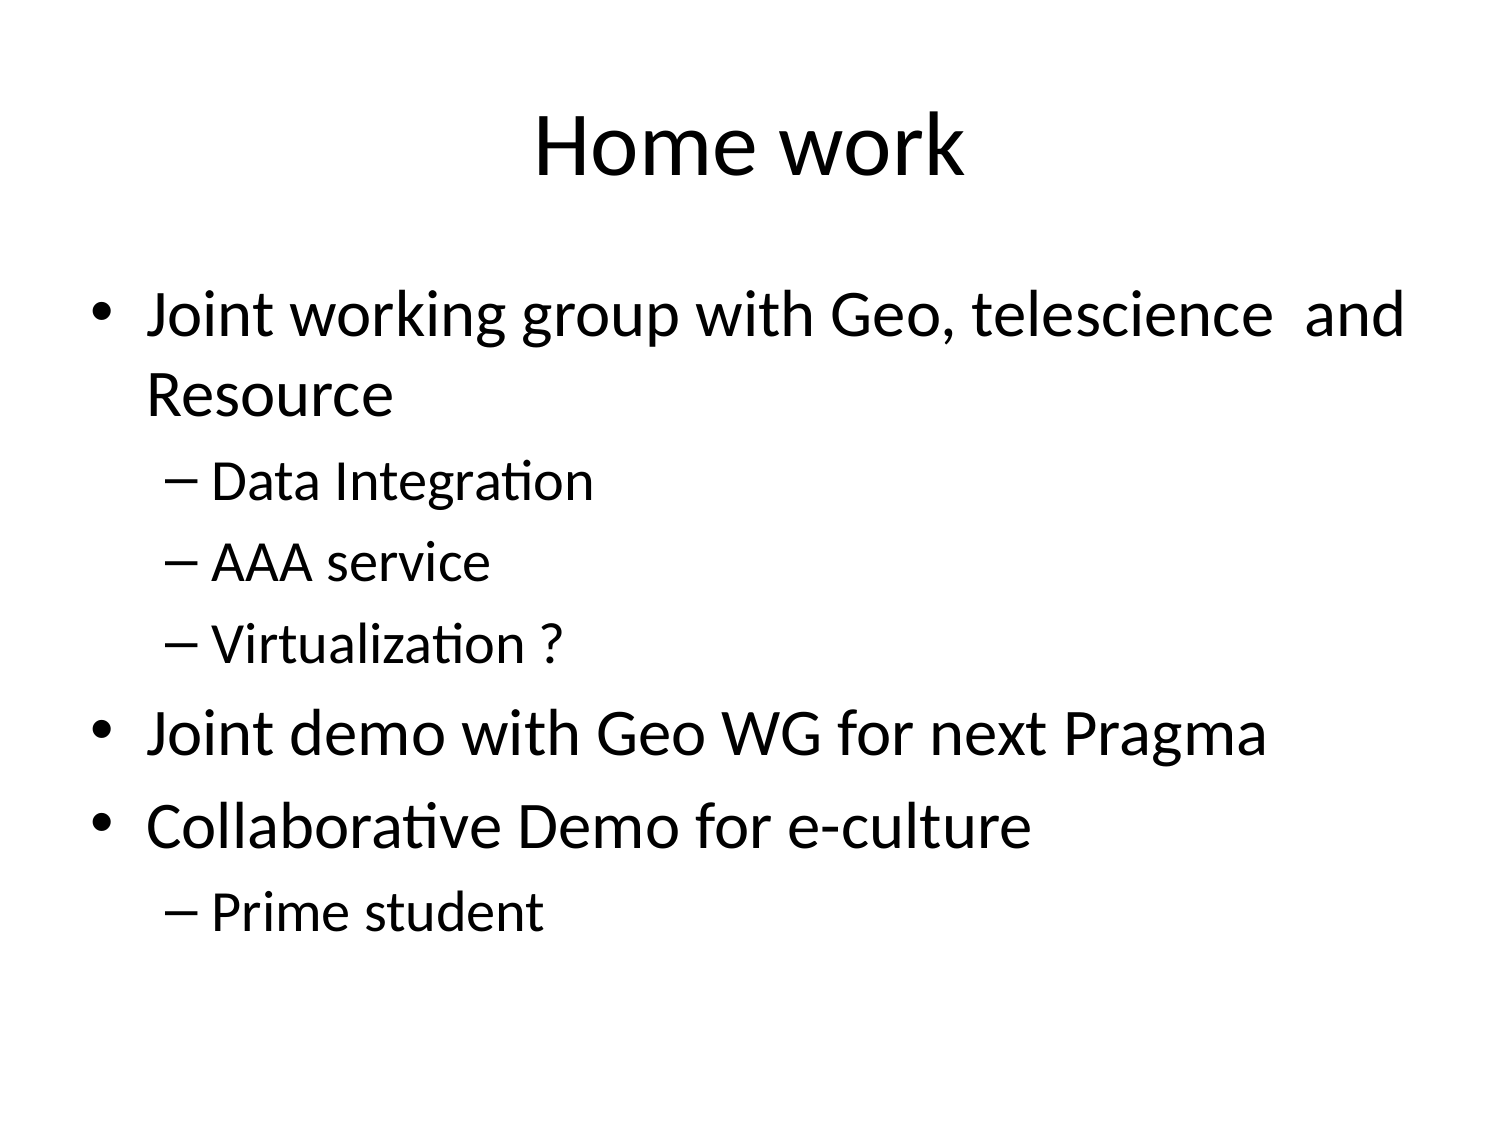

# Home work
Joint working group with Geo, telescience  and Resource
Data Integration
AAA service
Virtualization ?
Joint demo with Geo WG for next Pragma
Collaborative Demo for e-culture
Prime student